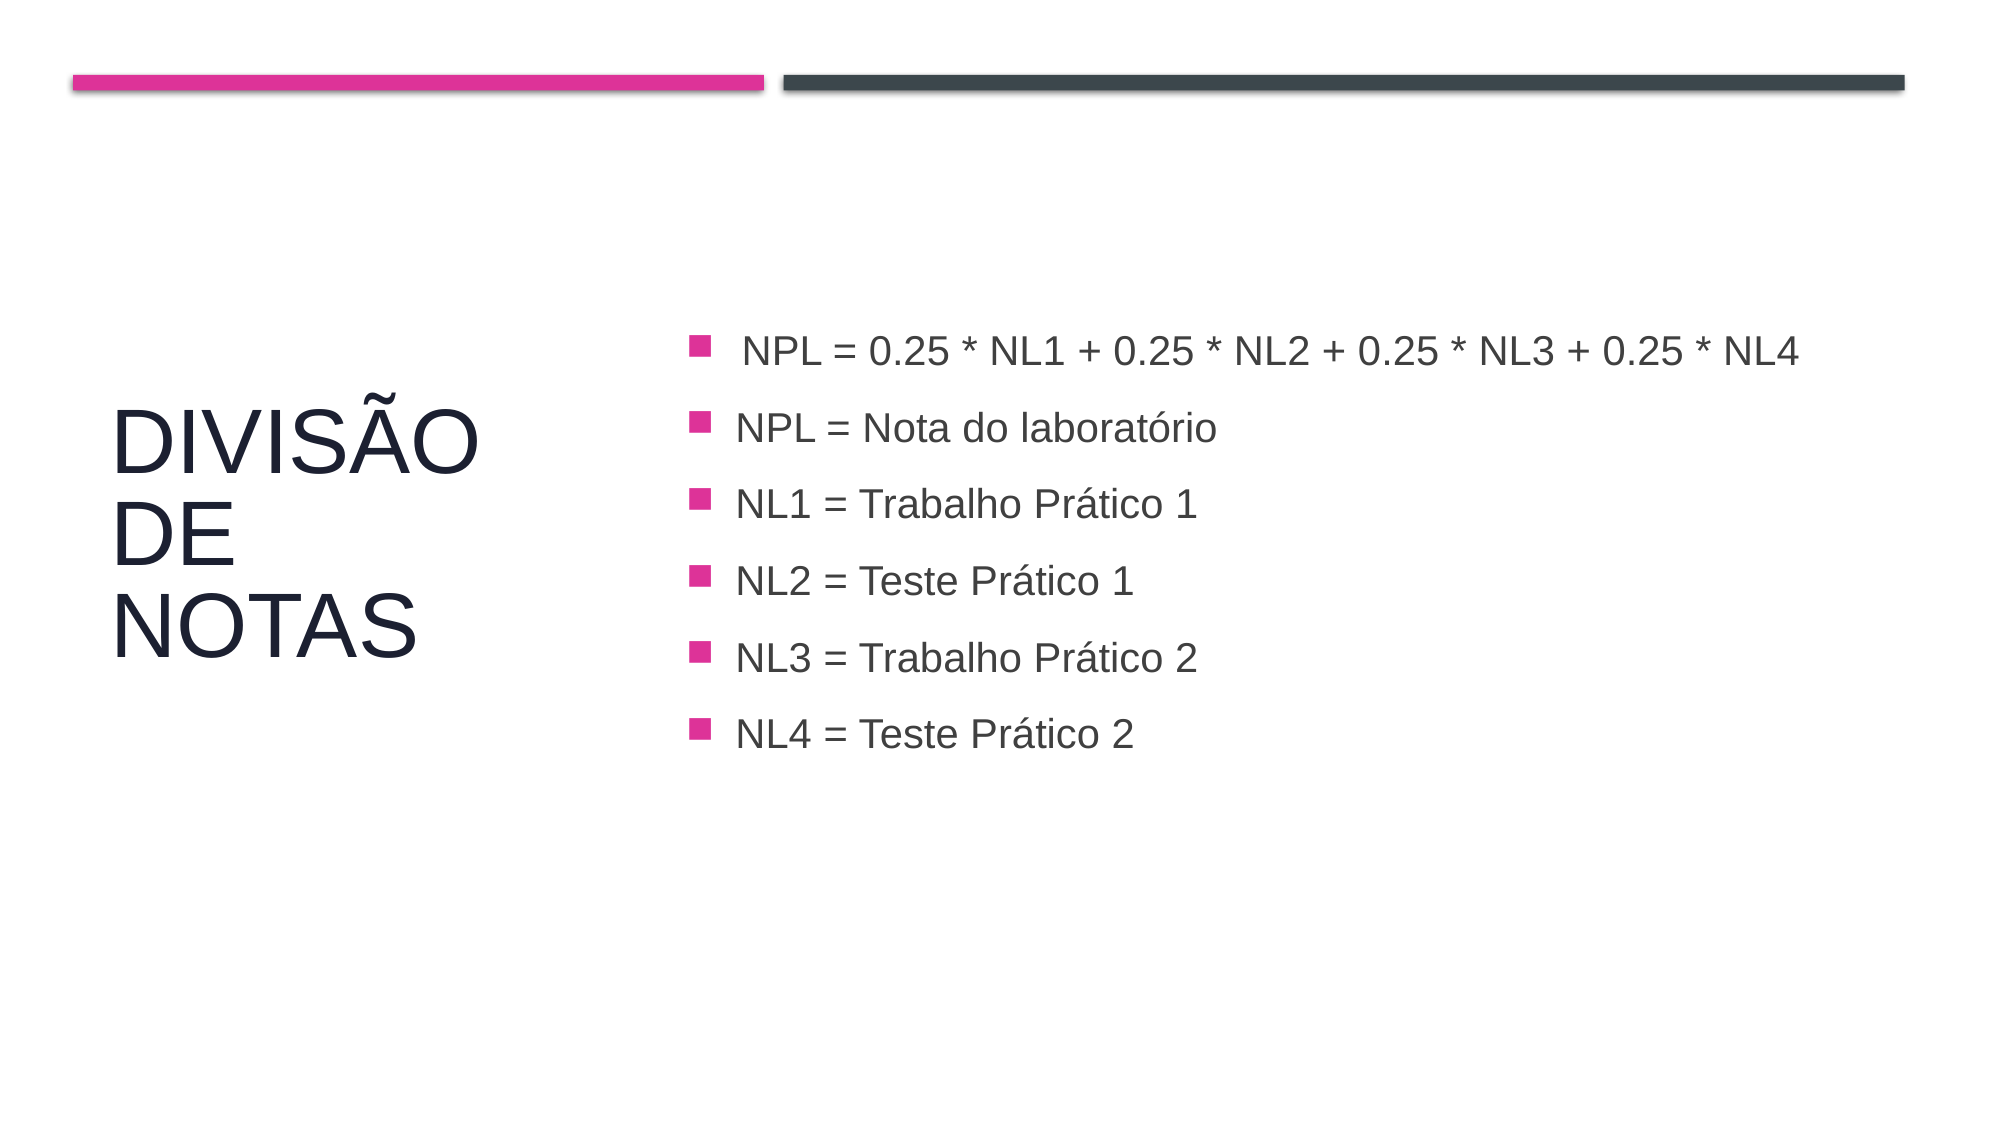

# Divisão de notas
NPL = 0.25 * NL1 + 0.25 * NL2 + 0.25 * NL3 + 0.25 * NL4
NPL = Nota do laboratório
NL1 = Trabalho Prático 1
NL2 = Teste Prático 1
NL3 = Trabalho Prático 2
NL4 = Teste Prático 2